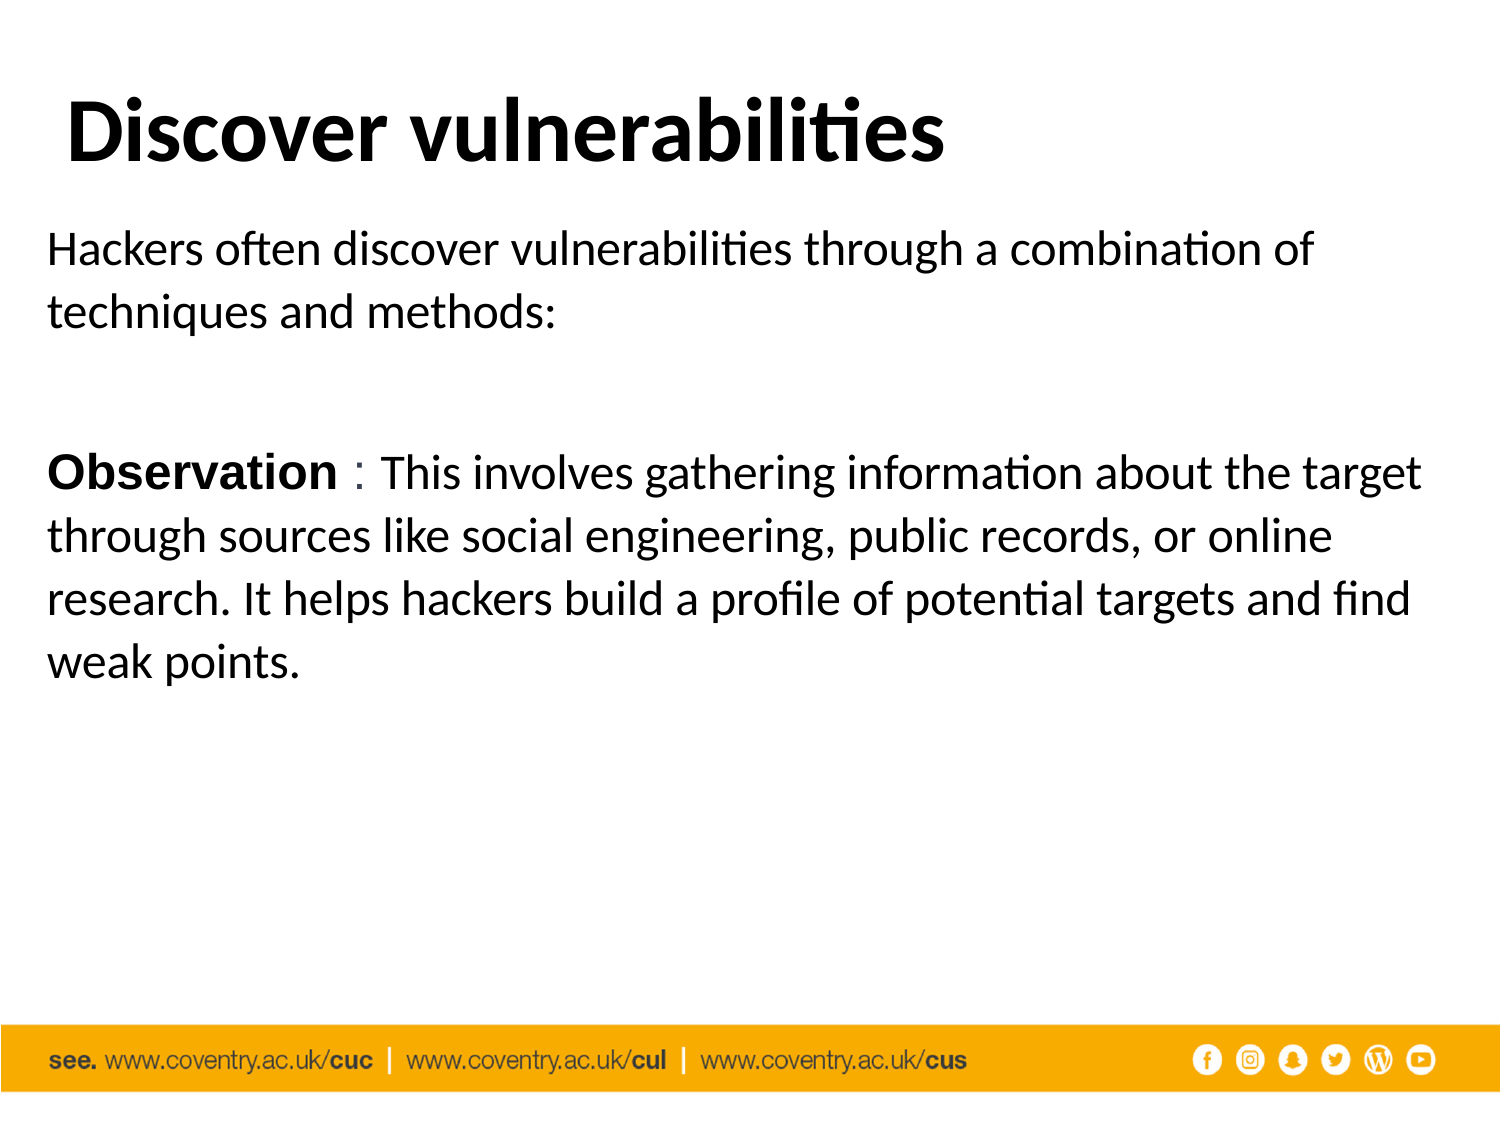

# Discover vulnerabilities
Hackers often discover vulnerabilities through a combination of techniques and methods:

Observation : This involves gathering information about the target through sources like social engineering, public records, or online research. It helps hackers build a profile of potential targets and find weak points.